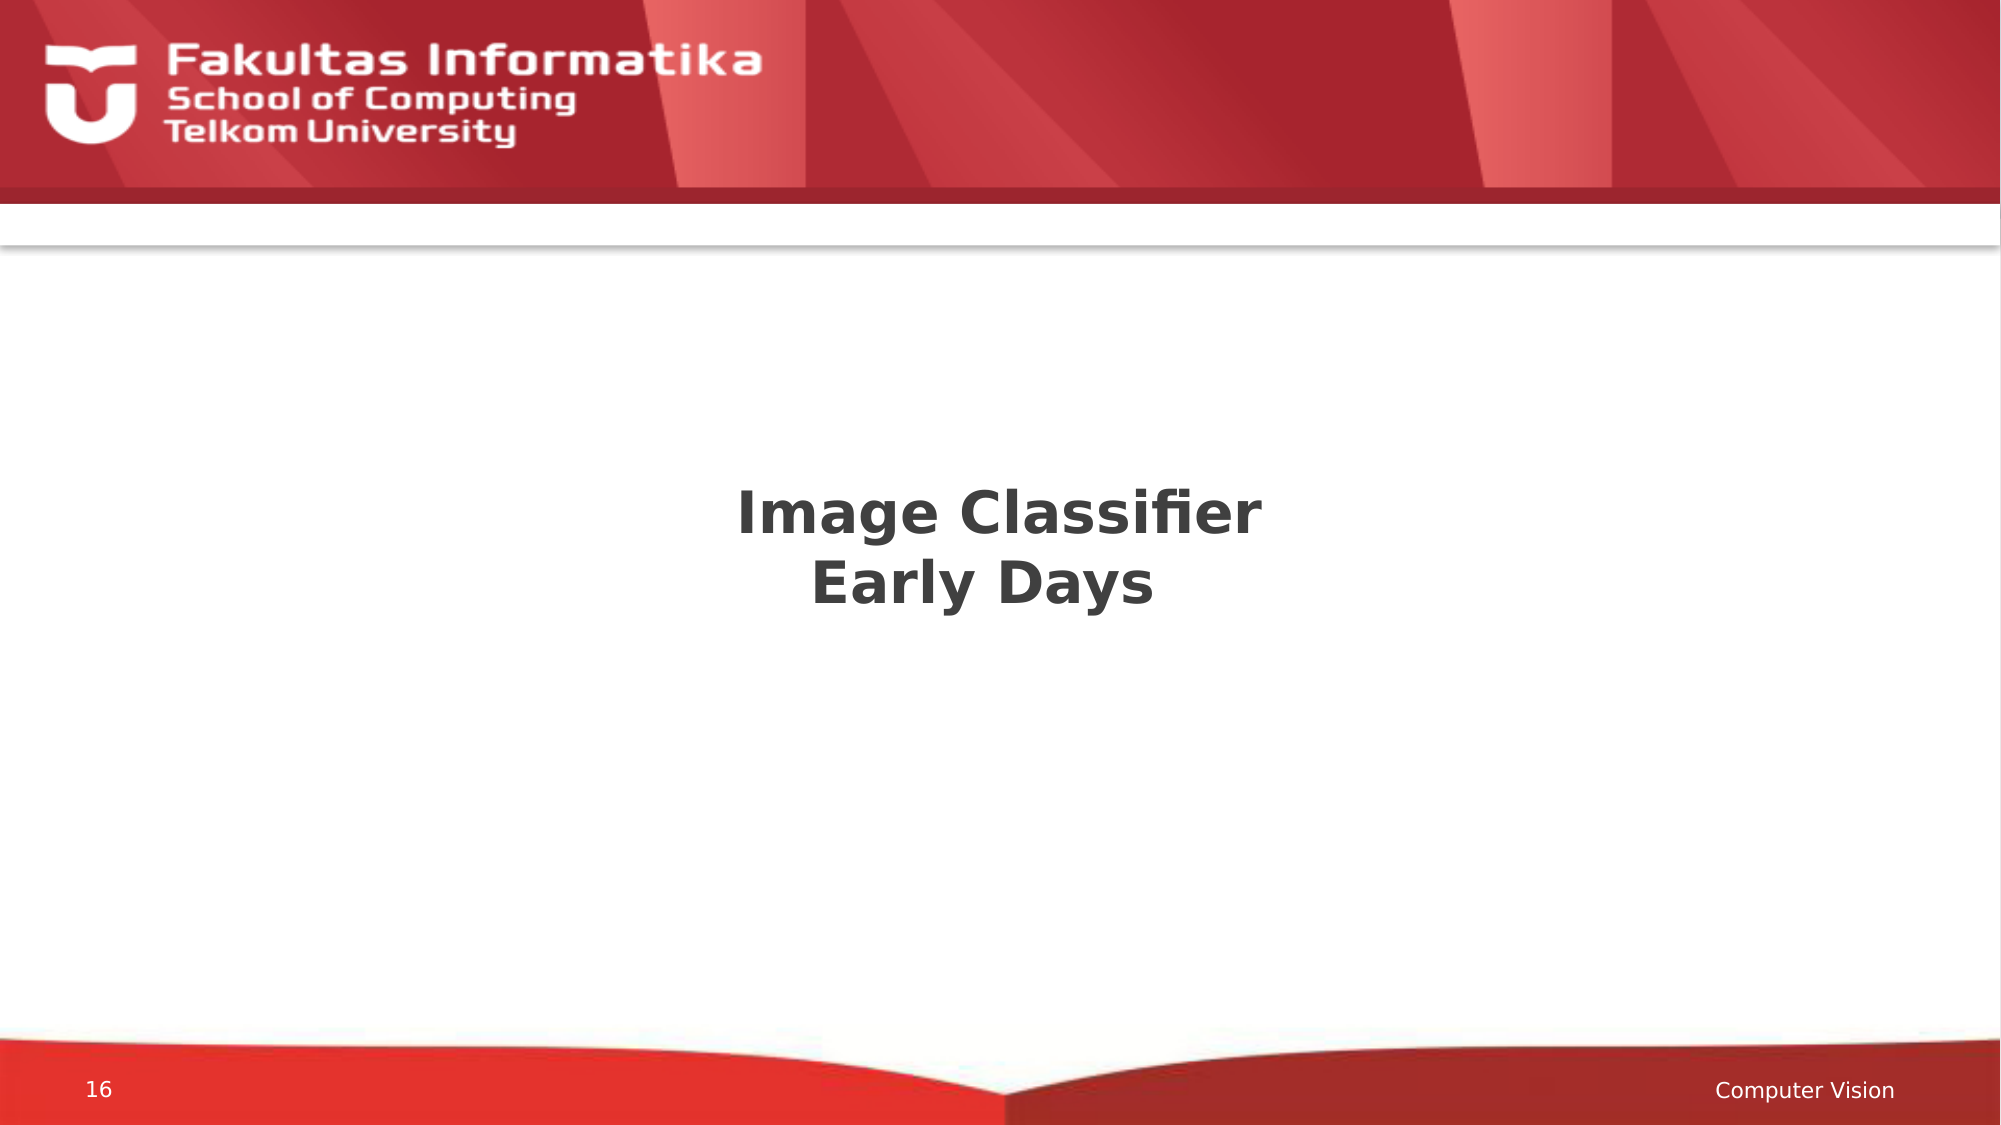

Early Days
# Image Classifier
Computer Vision
16